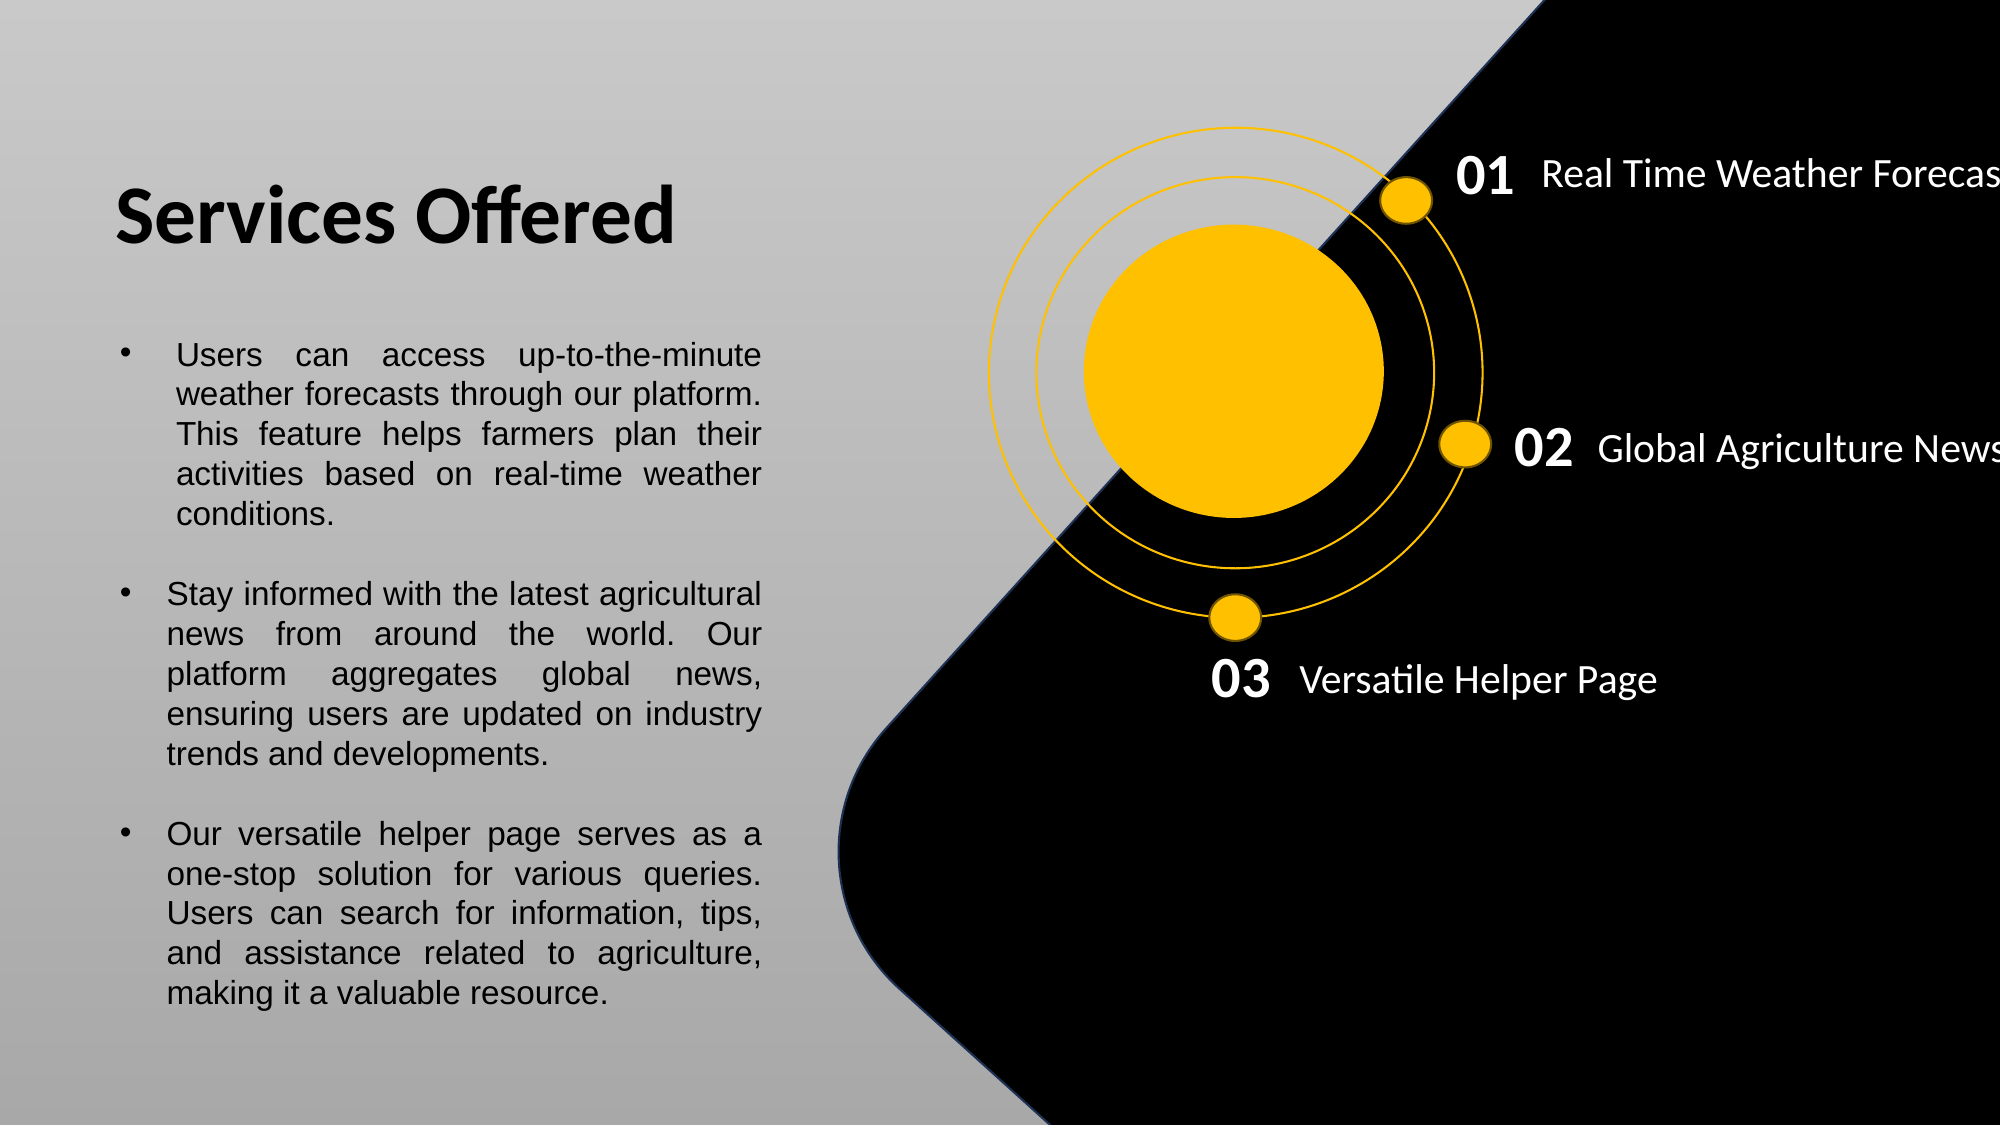

# Services Offered

01
Real Time Weather Forecast

Users can access up-to-the-minute weather forecasts through our platform. This feature helps farmers plan their activities based on real-time weather conditions.

Stay informed with the latest agricultural news from around the world. Our platform aggregates global news, ensuring users are updated on industry trends and developments.

Our versatile helper page serves as a one-stop solution for various queries. Users can search for information, tips, and assistance related to agriculture, making it a valuable resource.
02
Global Agriculture News

03
Versatile Helper Page